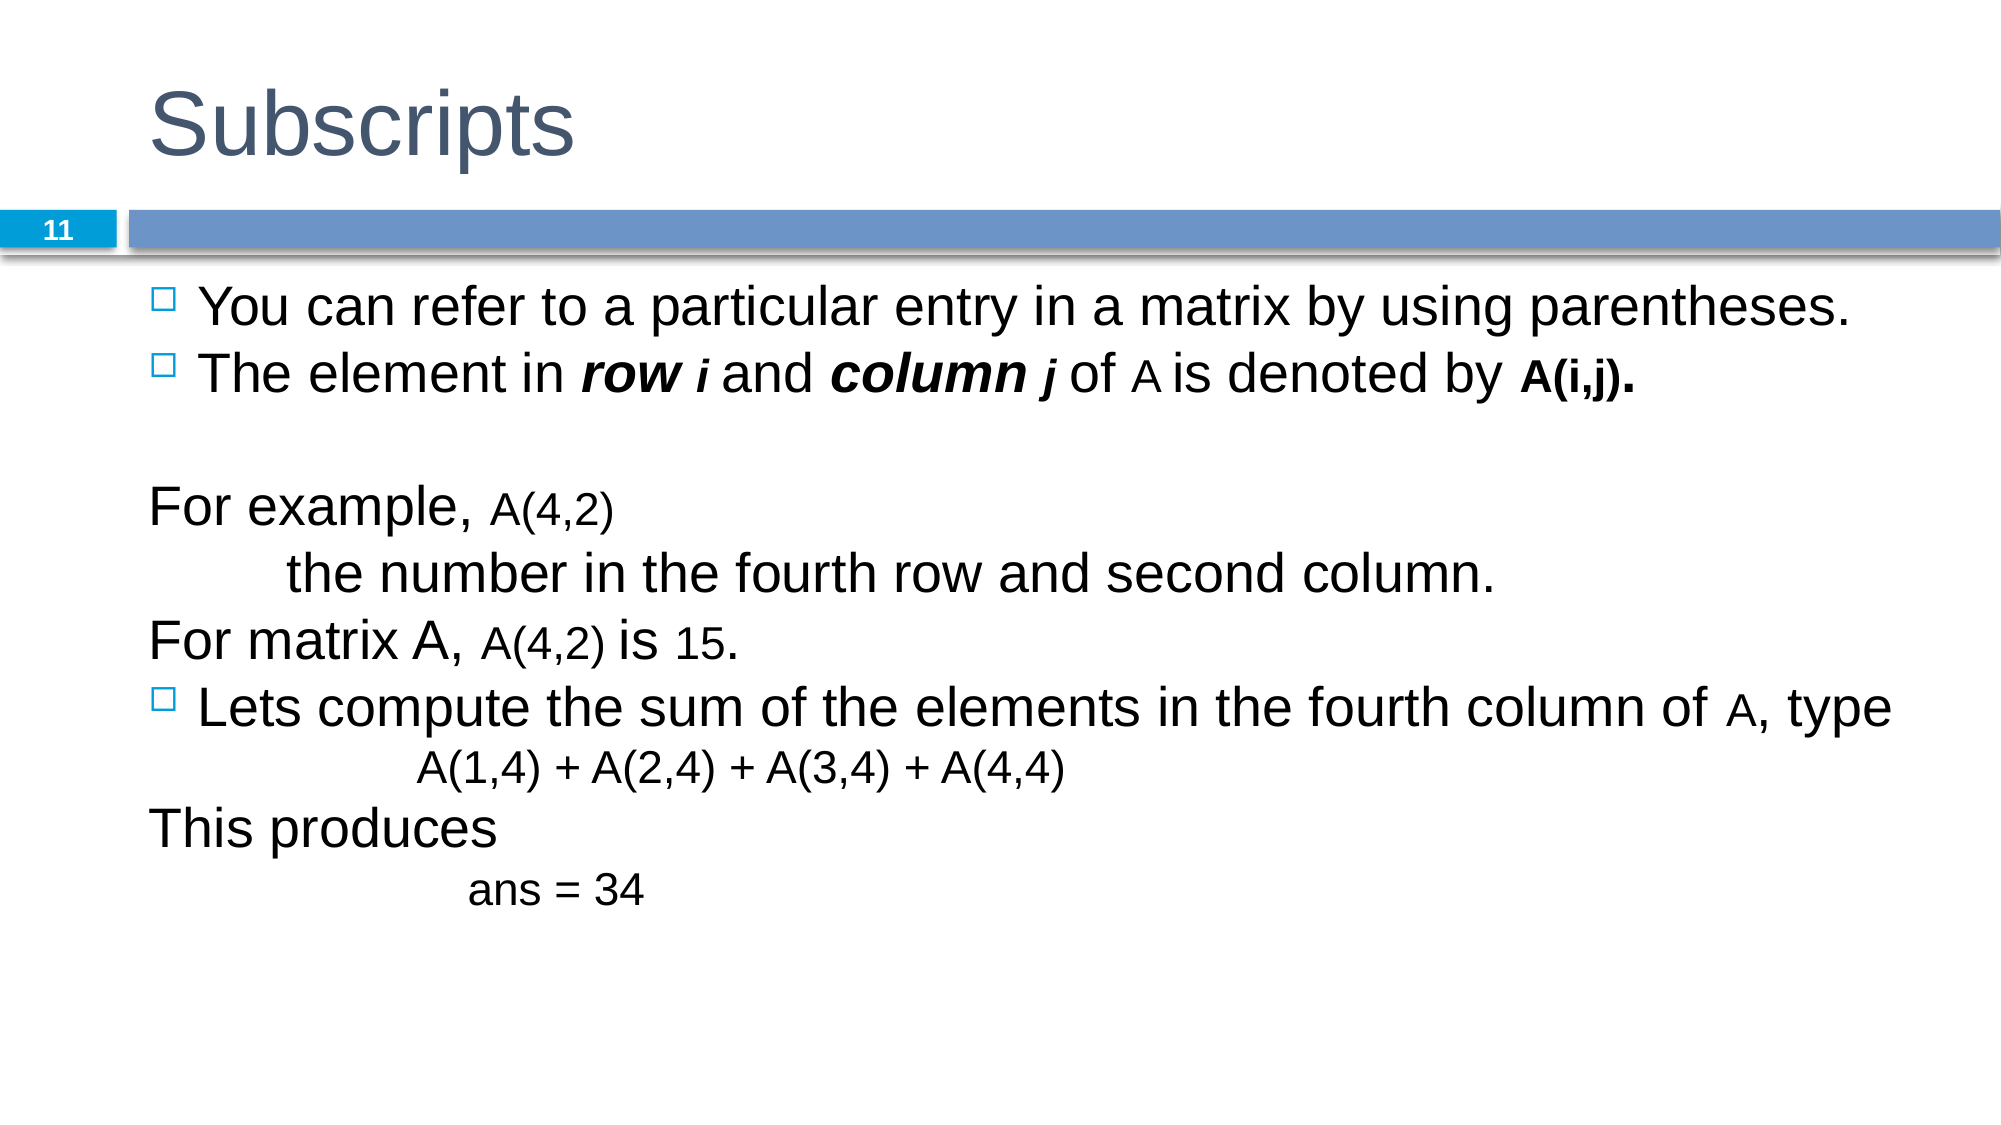

# Subscripts
11
You can refer to a particular entry in a matrix by using parentheses.
The element in row i and column j of A is denoted by A(i,j).

For example, A(4,2)
	the number in the fourth row and second column.
For matrix A, A(4,2) is 15.
Lets compute the sum of the elements in the fourth column of A, type
                     A(1,4) + A(2,4) + A(3,4) + A(4,4)
This produces
                         ans = 34